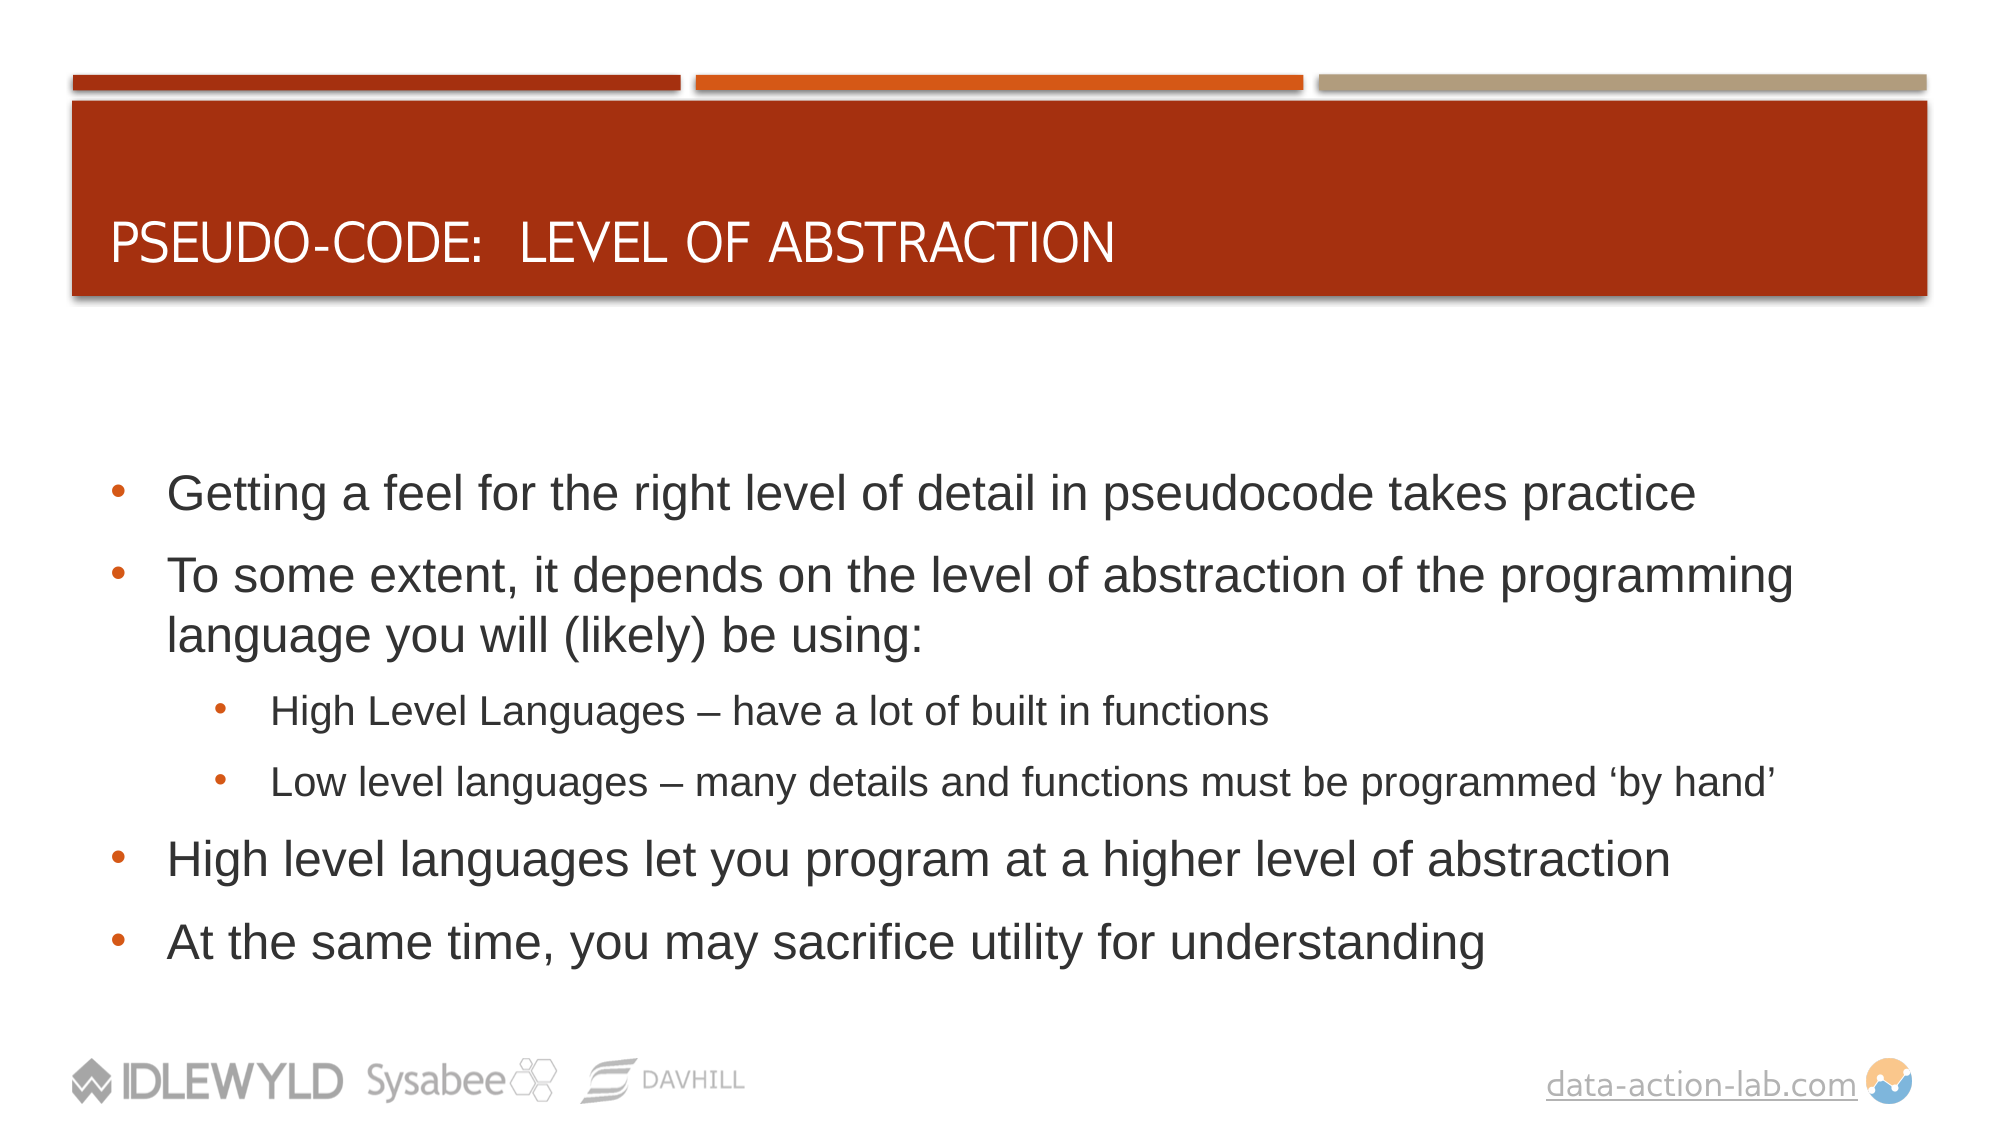

# Pseudo-code:  LEVEL OF Abstraction

Getting a feel for the right level of detail in pseudocode takes practice
To some extent, it depends on the level of abstraction of the programming language you will (likely) be using:
High Level Languages – have a lot of built in functions
Low level languages – many details and functions must be programmed ‘by hand’
High level languages let you program at a higher level of abstraction
At the same time, you may sacrifice utility for understanding